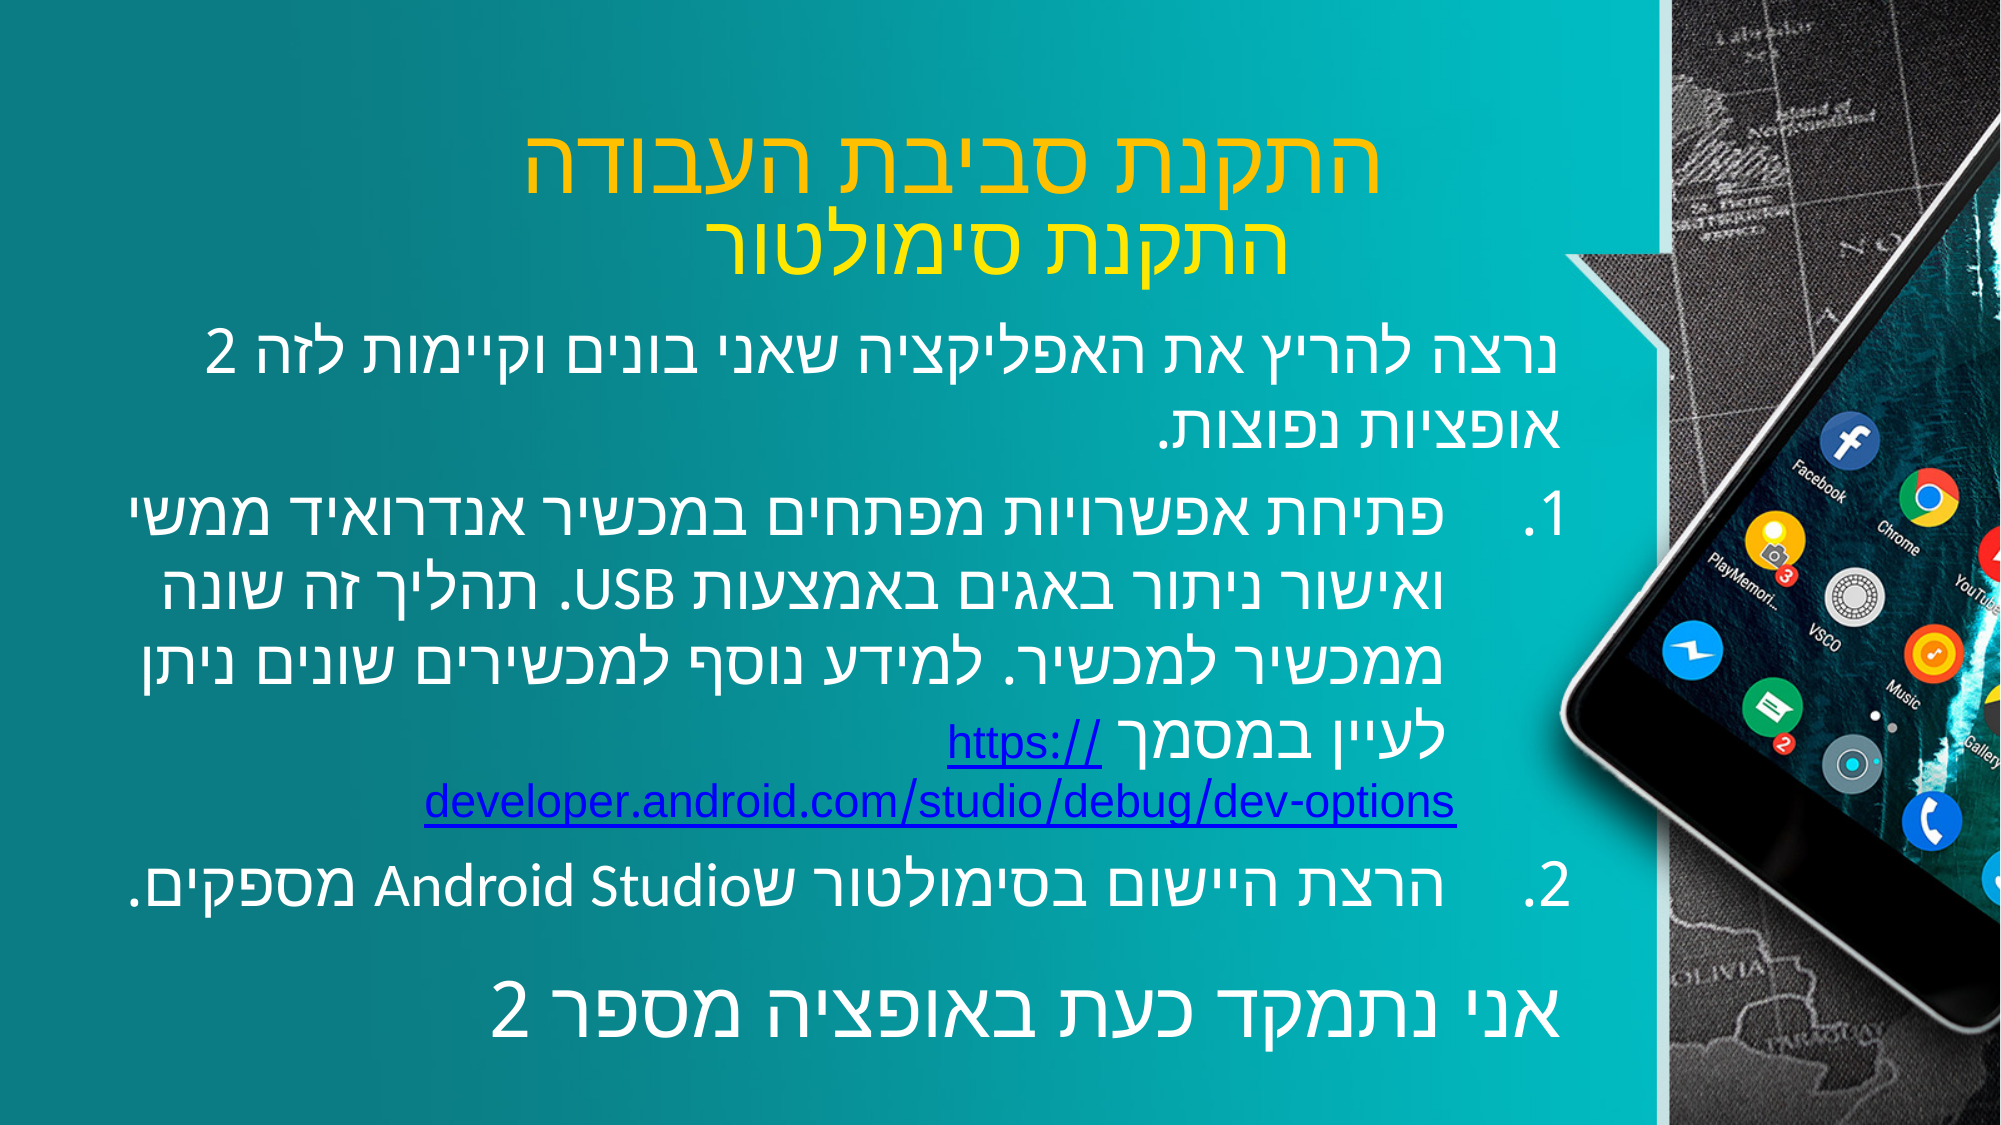

# התקנת סביבת העבודה
התקנת סימולטור
נרצה להריץ את האפליקציה שאני בונים וקיימות לזה 2 אופציות נפוצות.
פתיחת אפשרויות מפתחים במכשיר אנדרואיד ממשי ואישור ניתור באגים באמצעות USB. תהליך זה שונה ממכשיר למכשיר. למידע נוסף למכשירים שונים ניתן לעיין במסמך https://developer.android.com/studio/debug/dev-options
הרצת היישום בסימולטור שAndroid Studio מספקים.
אני נתמקד כעת באופציה מספר 2